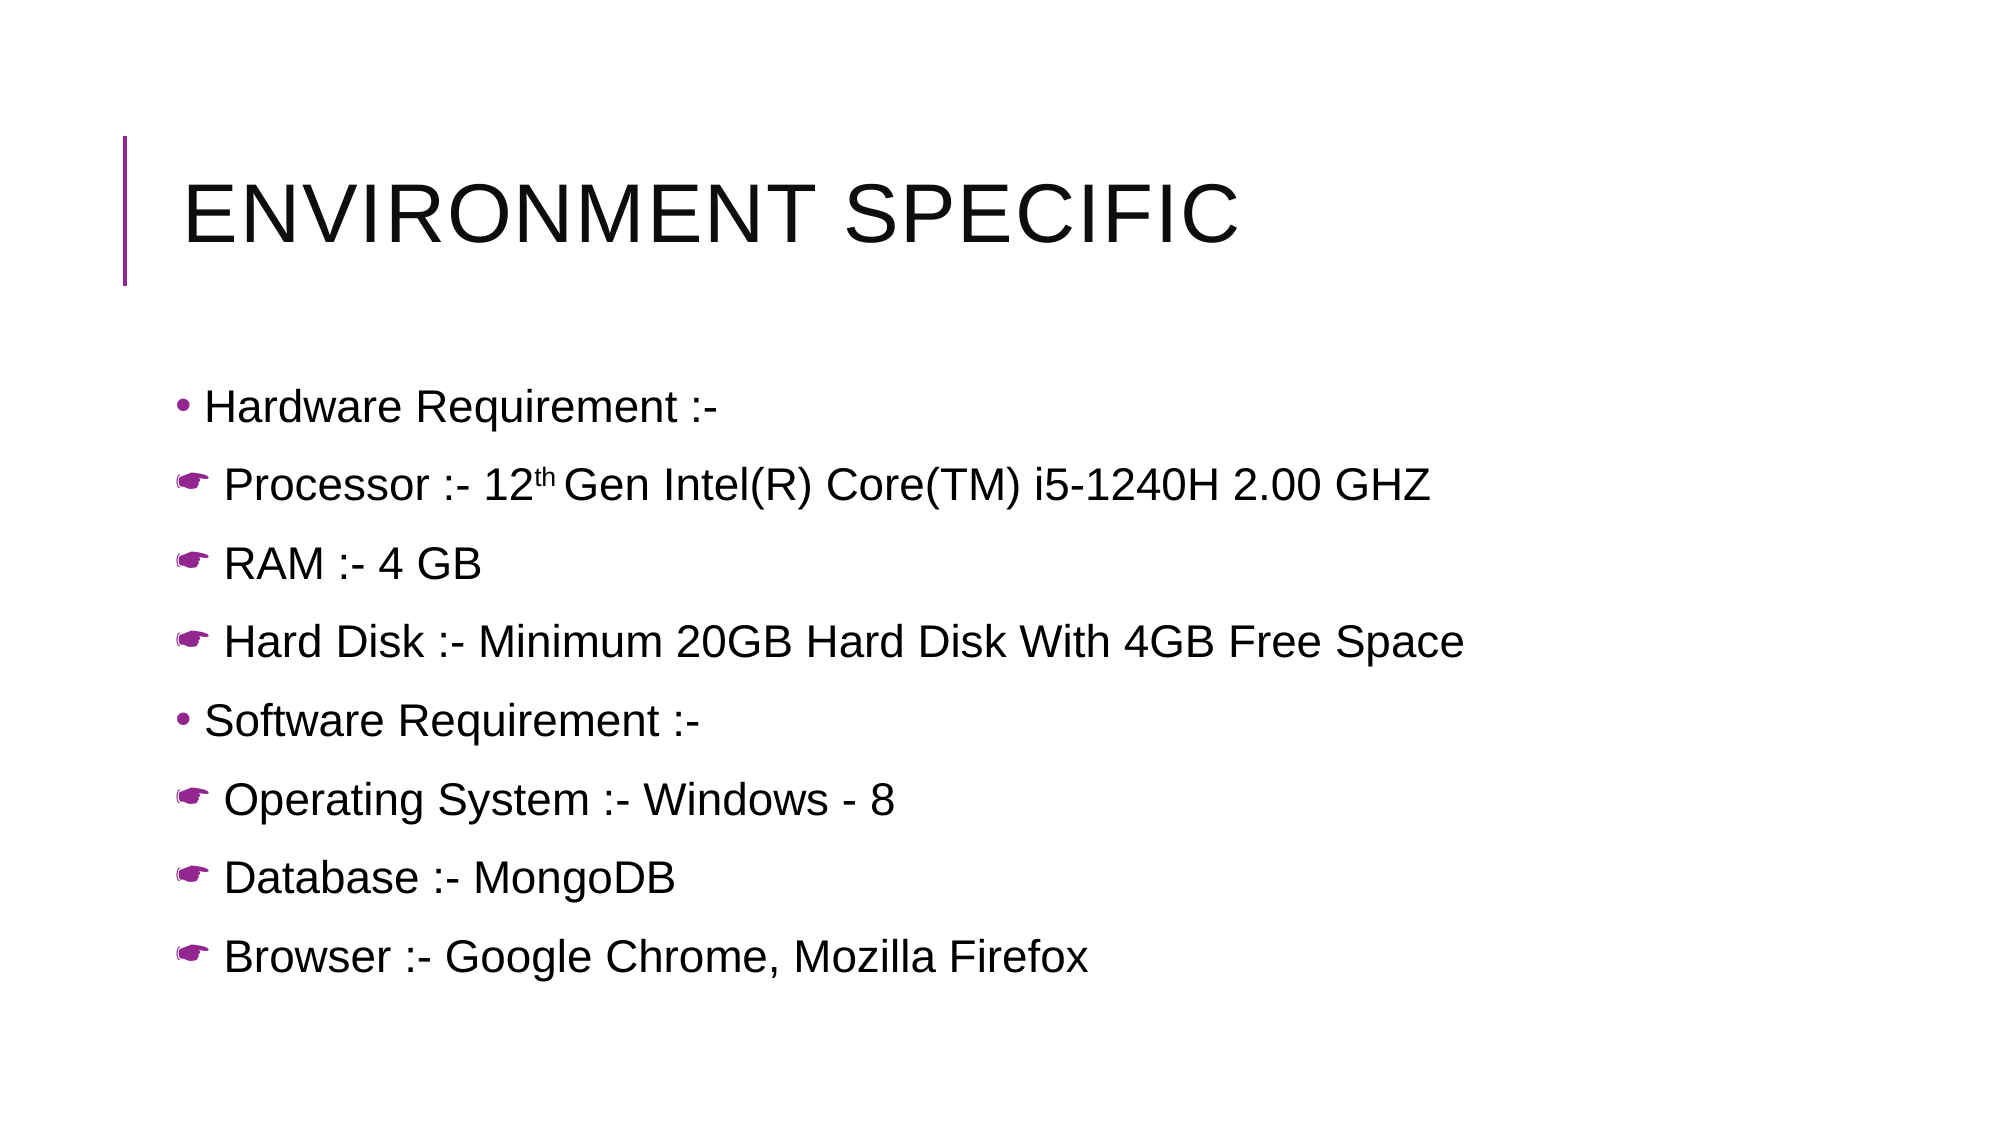

# Environment specific
 Hardware Requirement :-
 Processor :- 12th Gen Intel(R) Core(TM) i5-1240H 2.00 GHZ
 RAM :- 4 GB
 Hard Disk :- Minimum 20GB Hard Disk With 4GB Free Space
 Software Requirement :-
 Operating System :- Windows - 8
 Database :- MongoDB
 Browser :- Google Chrome, Mozilla Firefox